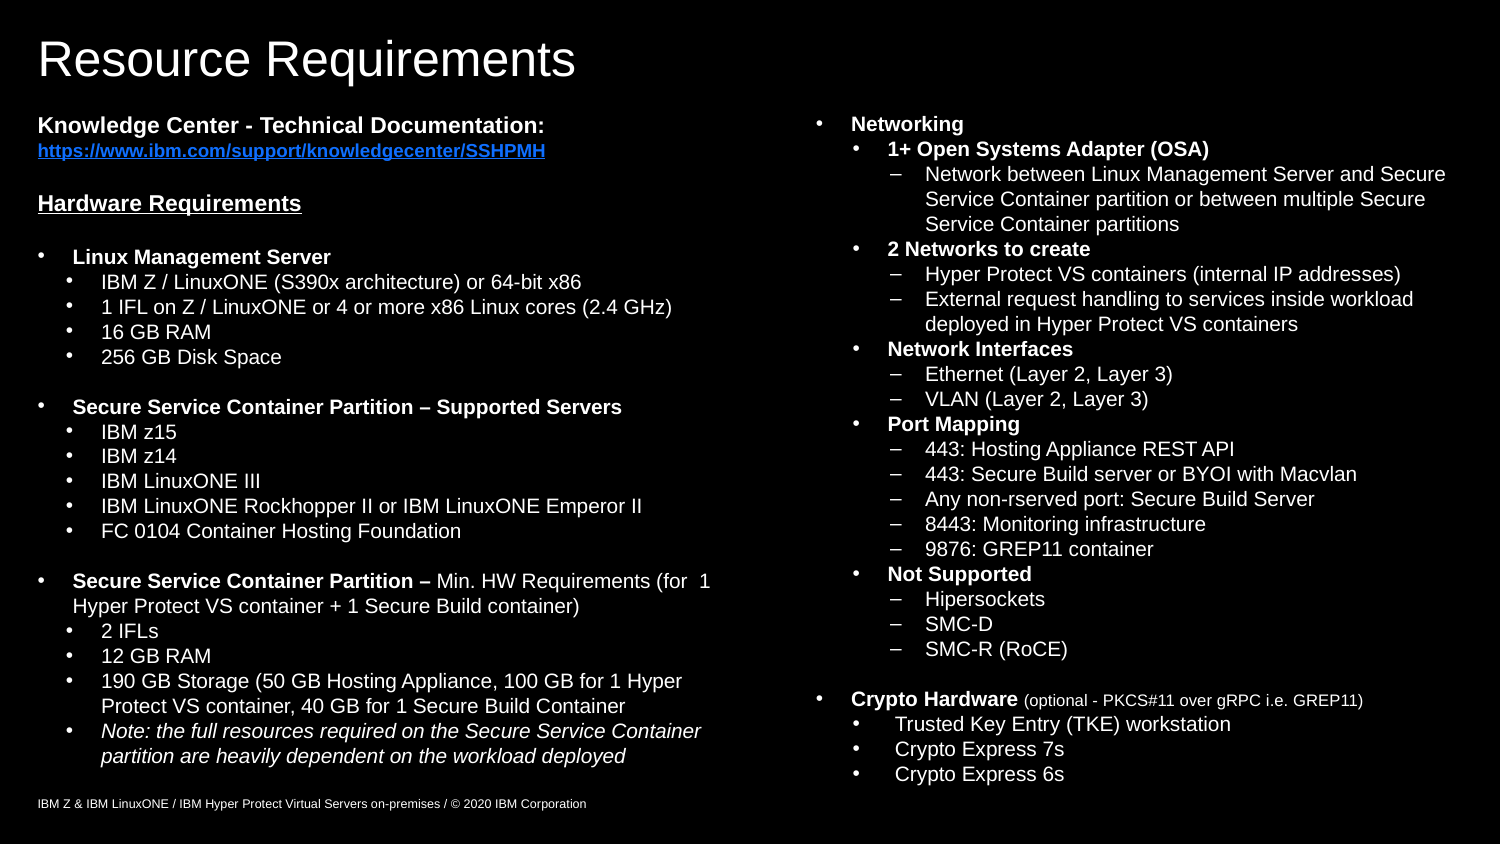

# Resource Requirements
Knowledge Center - Technical Documentation:
https://www.ibm.com/support/knowledgecenter/SSHPMH

Hardware Requirements

Linux Management Server
IBM Z / LinuxONE (S390x architecture) or 64-bit x86
1 IFL on Z / LinuxONE or 4 or more x86 Linux cores (2.4 GHz)
16 GB RAM
256 GB Disk Space

Secure Service Container Partition – Supported Servers
IBM z15
IBM z14
IBM LinuxONE III
IBM LinuxONE Rockhopper II or IBM LinuxONE Emperor II
FC 0104 Container Hosting Foundation

Secure Service Container Partition – Min. HW Requirements (for  1 Hyper Protect VS container + 1 Secure Build container)
2 IFLs
12 GB RAM
190 GB Storage (50 GB Hosting Appliance, 100 GB for 1 Hyper Protect VS container, 40 GB for 1 Secure Build Container
Note: the full resources required on the Secure Service Container partition are heavily dependent on the workload deployed
Networking
1+ Open Systems Adapter (OSA)
Network between Linux Management Server and Secure Service Container partition or between multiple Secure Service Container partitions
2 Networks to create
Hyper Protect VS containers (internal IP addresses)
External request handling to services inside workload deployed in Hyper Protect VS containers
Network Interfaces
Ethernet (Layer 2, Layer 3)
VLAN (Layer 2, Layer 3)
Port Mapping
443: Hosting Appliance REST API
443: Secure Build server or BYOI with Macvlan
Any non-rserved port: Secure Build Server
8443: Monitoring infrastructure
9876: GREP11 container
Not Supported
Hipersockets
SMC-D
SMC-R (RoCE)

Crypto Hardware (optional - PKCS#11 over gRPC i.e. GREP11)
Trusted Key Entry (TKE) workstation
Crypto Express 7s
Crypto Express 6s

IBM Z & IBM LinuxONE / IBM Hyper Protect Virtual Servers on-premises / © 2020 IBM Corporation